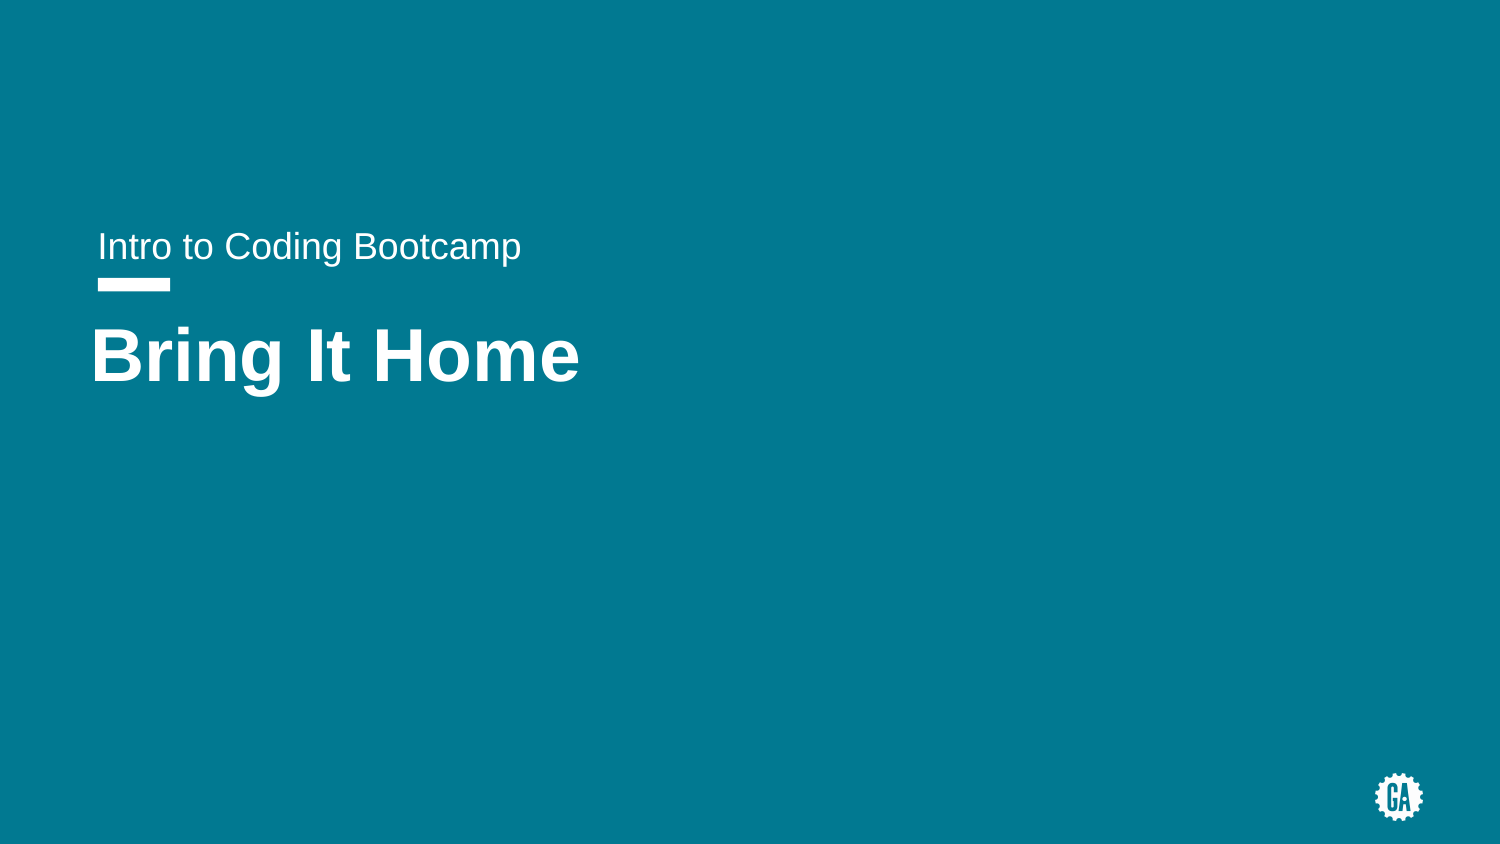

Intro to Coding Bootcamp
# Bring It Home